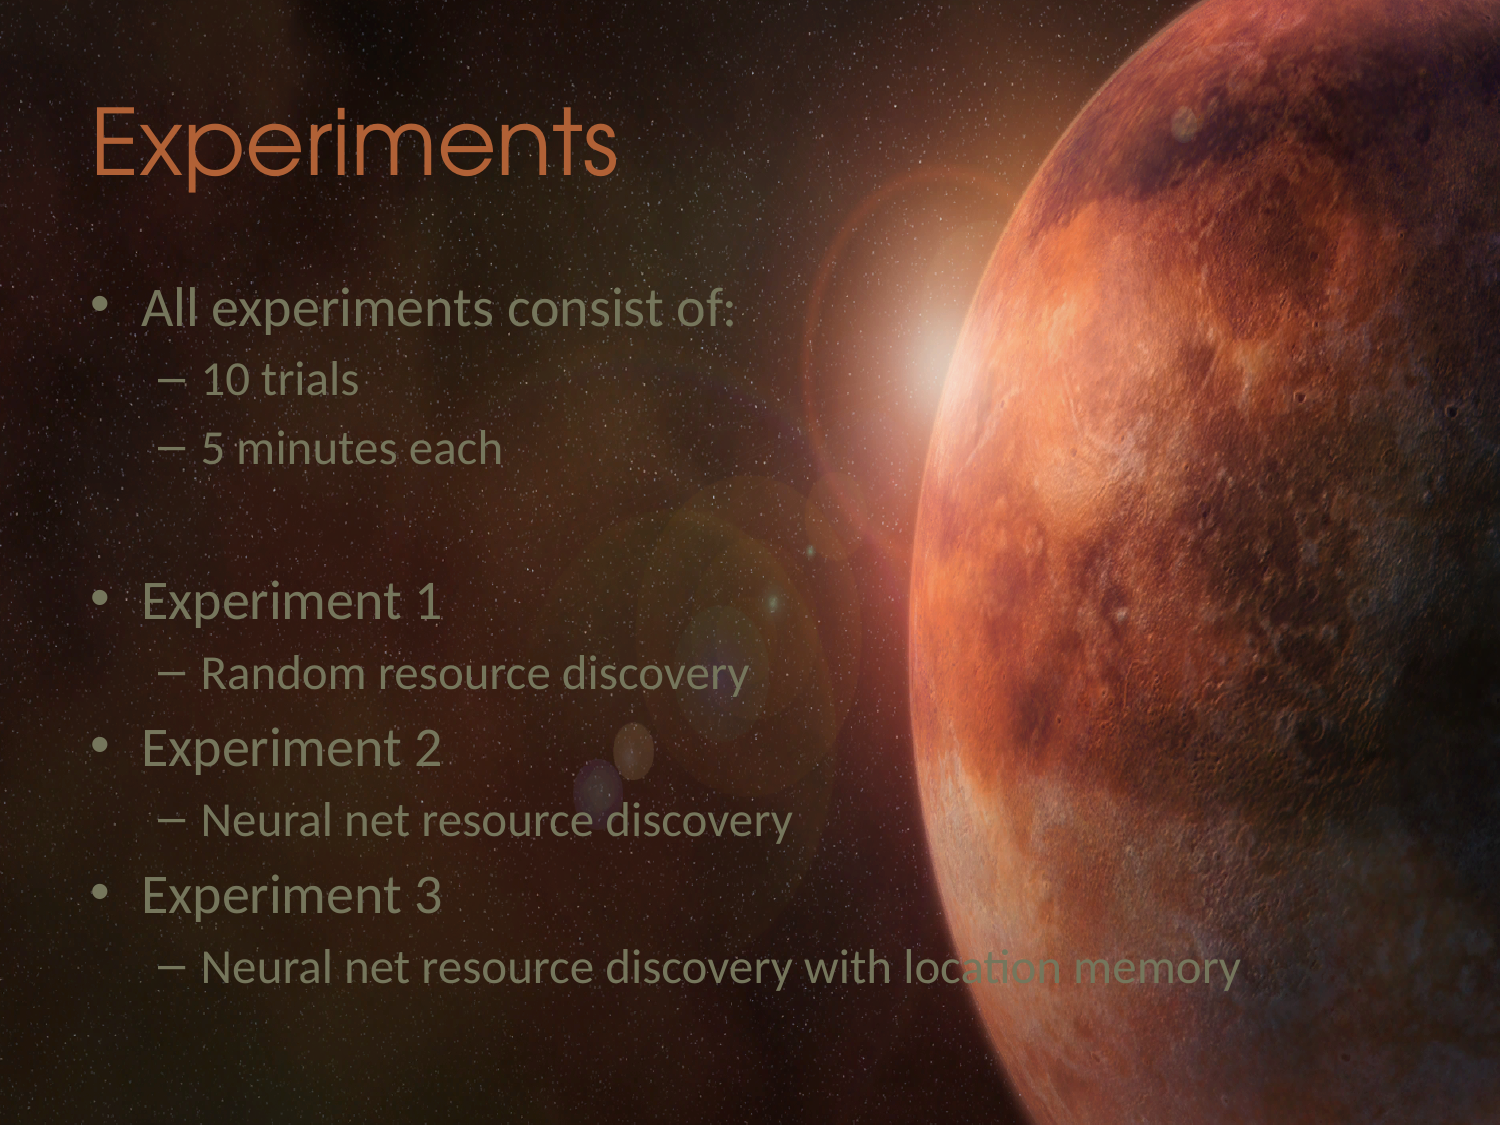

# Experiments
All experiments consist of:
10 trials
5 minutes each

Experiment 1
Random resource discovery
Experiment 2
Neural net resource discovery
Experiment 3
Neural net resource discovery with location memory